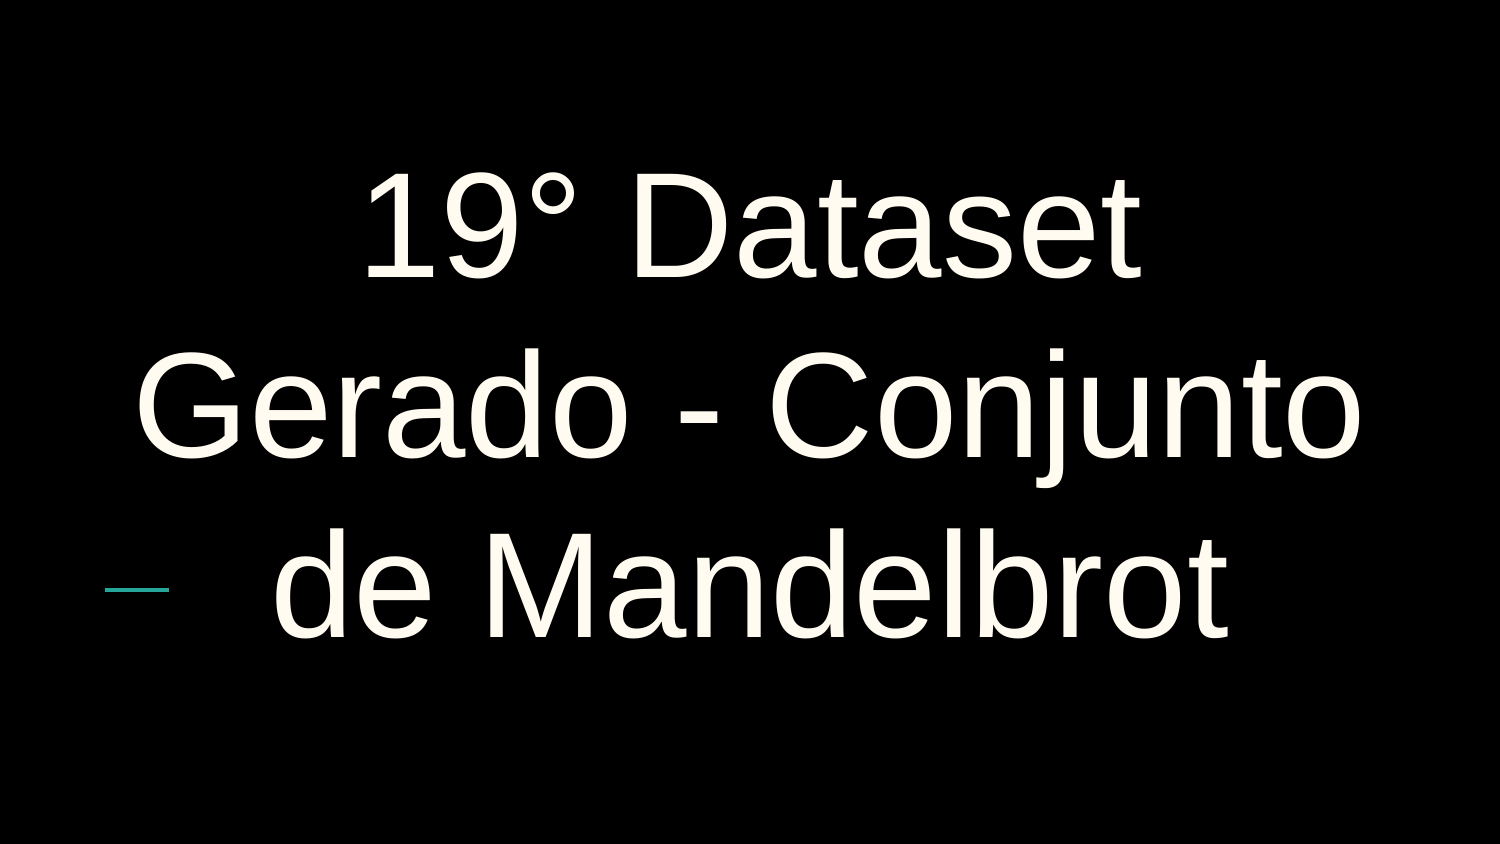

# 19° Dataset Gerado - Conjunto de Mandelbrot